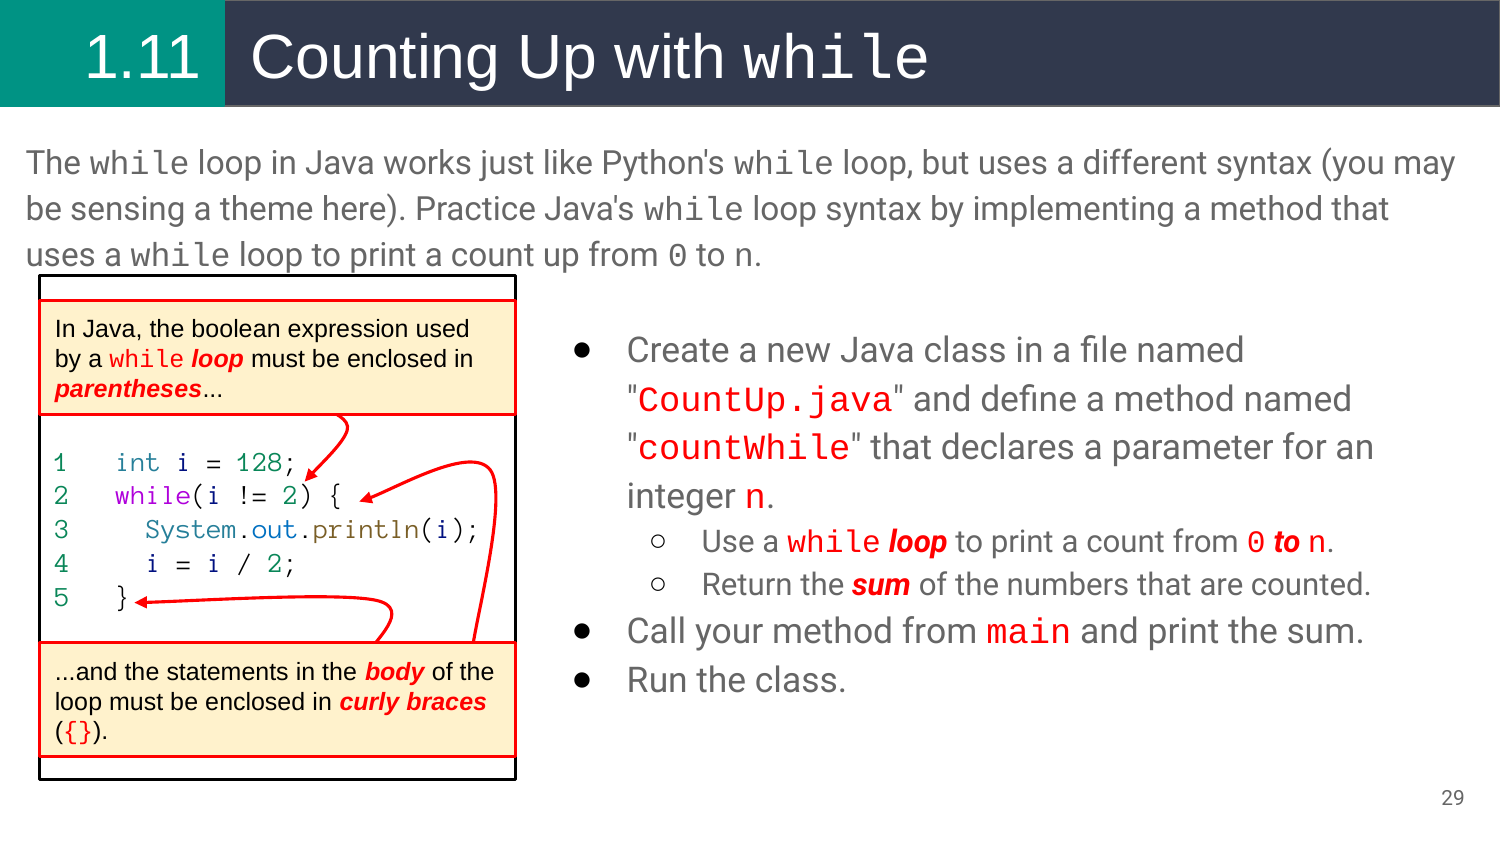

1.11
# Counting Up with while
The while loop in Java works just like Python's while loop, but uses a different syntax (you may be sensing a theme here). Practice Java's while loop syntax by implementing a method that uses a while loop to print a count up from 0 to n.
In Java, the boolean expression used by a while loop must be enclosed in parentheses...
Create a new Java class in a file named "CountUp.java" and define a method named "countWhile" that declares a parameter for an integer n.
Use a while loop to print a count from 0 to n.
Return the sum of the numbers that are counted.
Call your method from main and print the sum.
Run the class.

1   int i = 128;
2   while(i != 2) {
3     System.out.println(i);
4     i = i / 2;
5   }

...and the statements in the body of the loop must be enclosed in curly braces ({}).
29